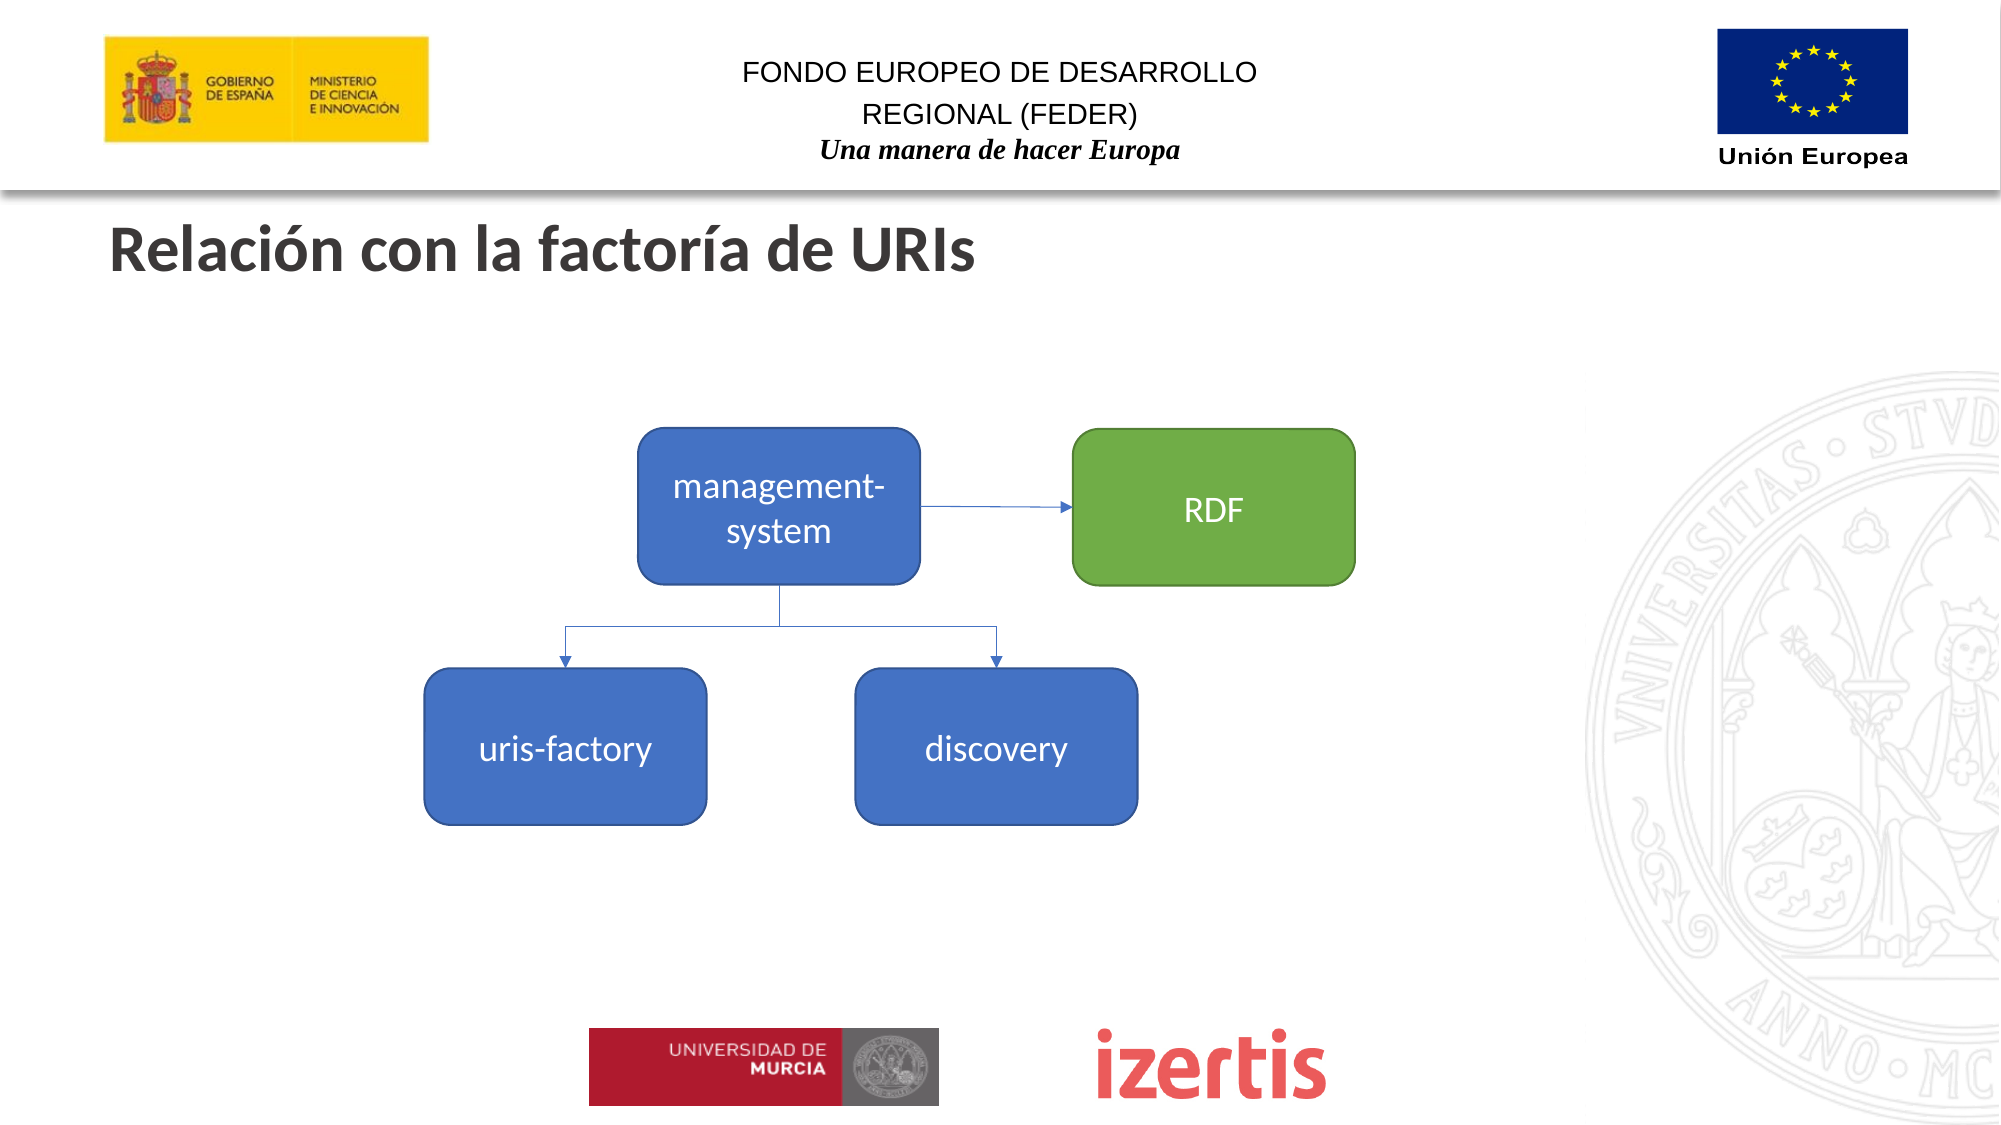

Relación con la factoría de URIs

management-system
RDF
uris-factory
discovery